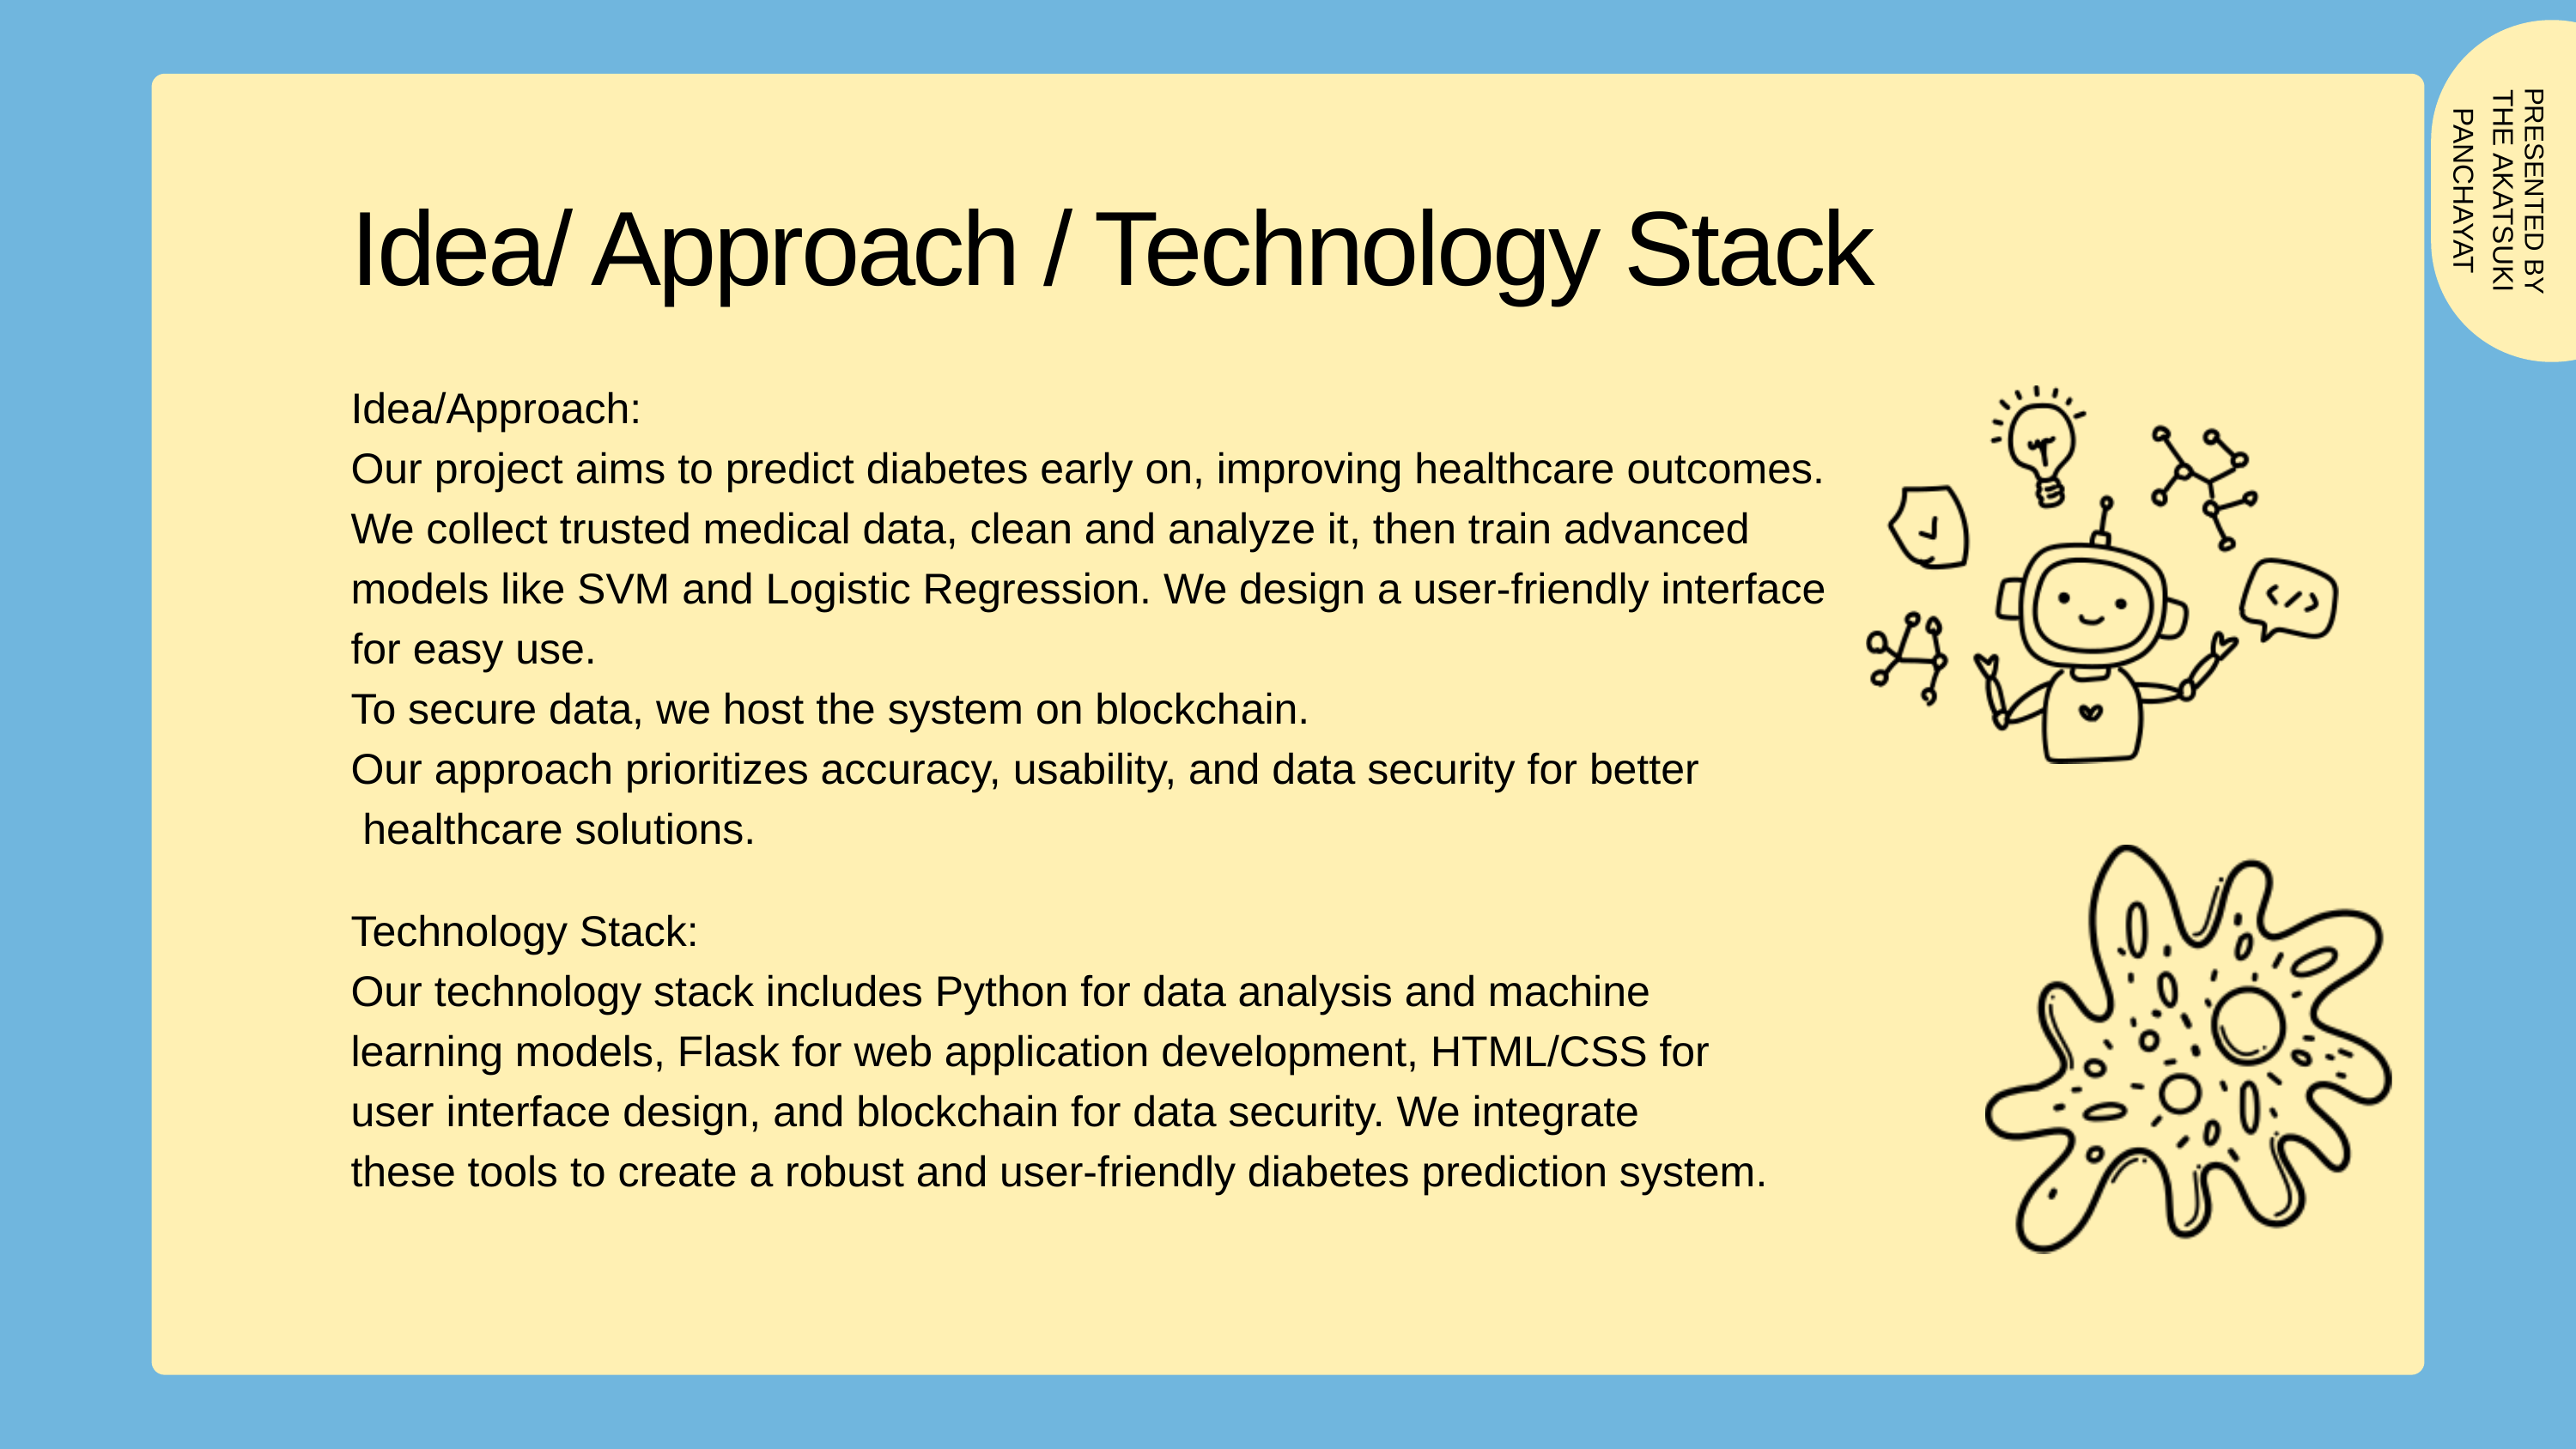

THE AKATSUKI
PANCHAYAT
PRESENTED BY
Idea/ Approach / Technology Stack

Idea/Approach:
Our project aims to predict diabetes early on, improving healthcare outcomes.
We collect trusted medical data, clean and analyze it, then train advanced
models like SVM and Logistic Regression. We design a user-friendly interface
for easy use.
To secure data, we host the system on blockchain.
Our approach prioritizes accuracy, usability, and data security for better
 healthcare solutions.

Technology Stack:
Our technology stack includes Python for data analysis and machine
learning models, Flask for web application development, HTML/CSS for
user interface design, and blockchain for data security. We integrate
these tools to create a robust and user-friendly diabetes prediction system.